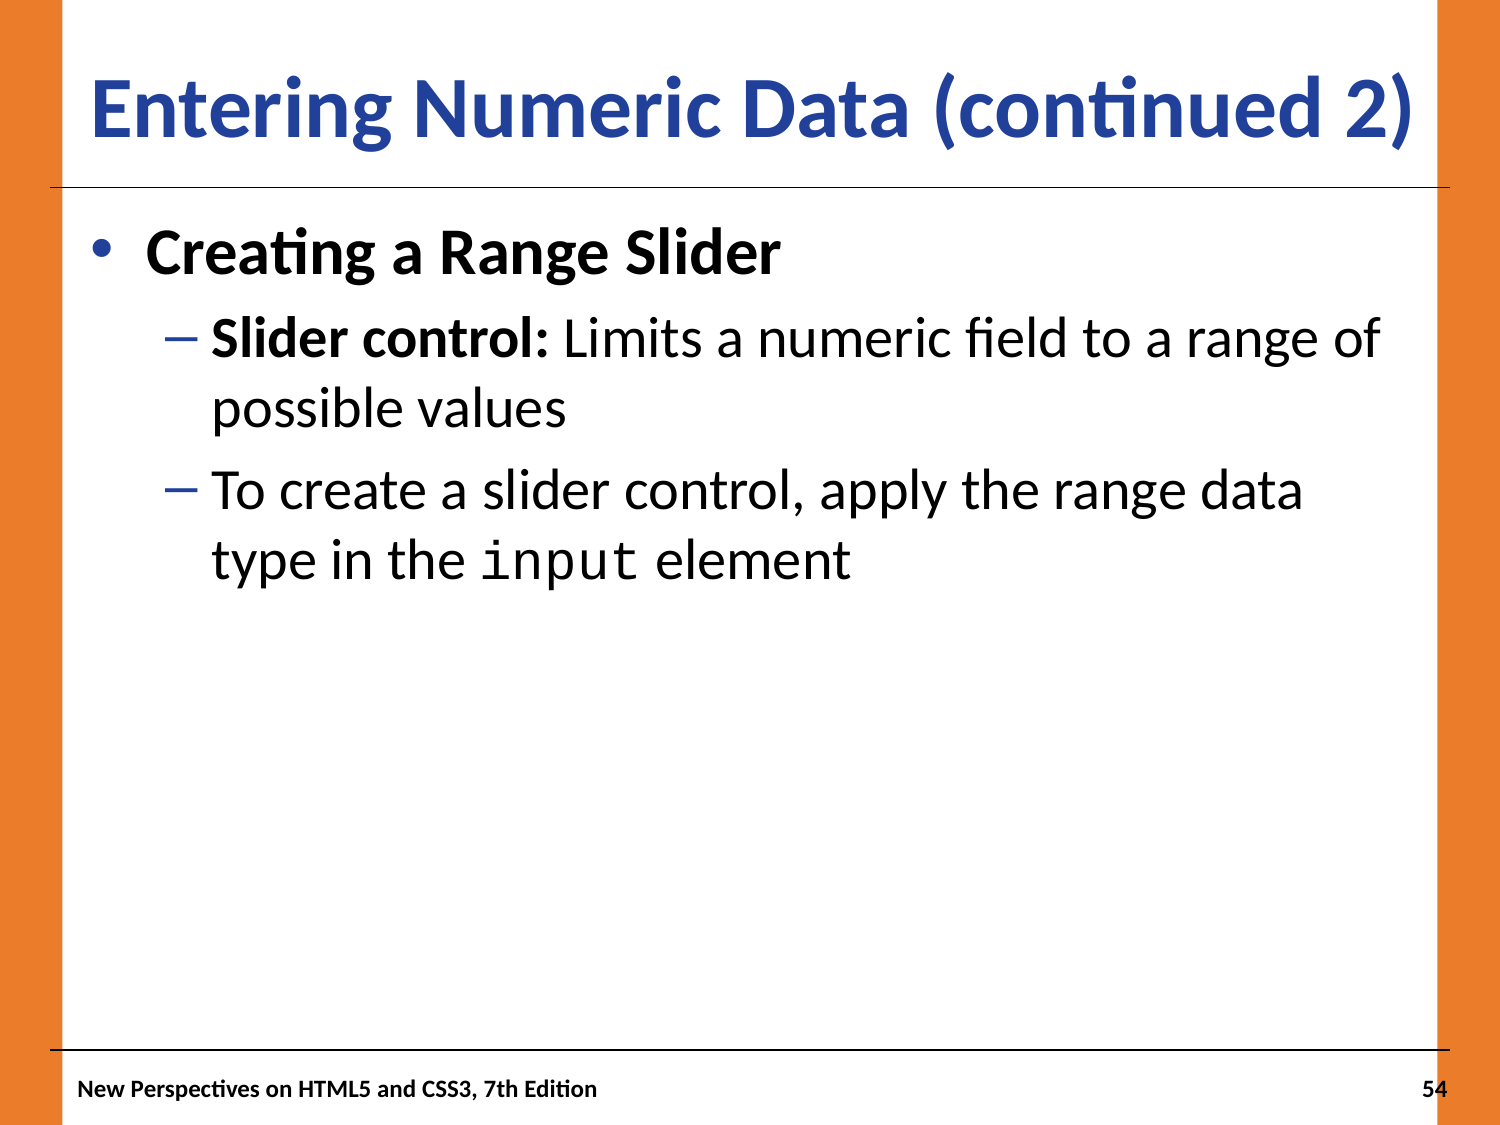

# Entering Numeric Data (continued 2)
Creating a Range Slider
Slider control: Limits a numeric field to a range of possible values
To create a slider control, apply the range data type in the input element
New Perspectives on HTML5 and CSS3, 7th Edition
54